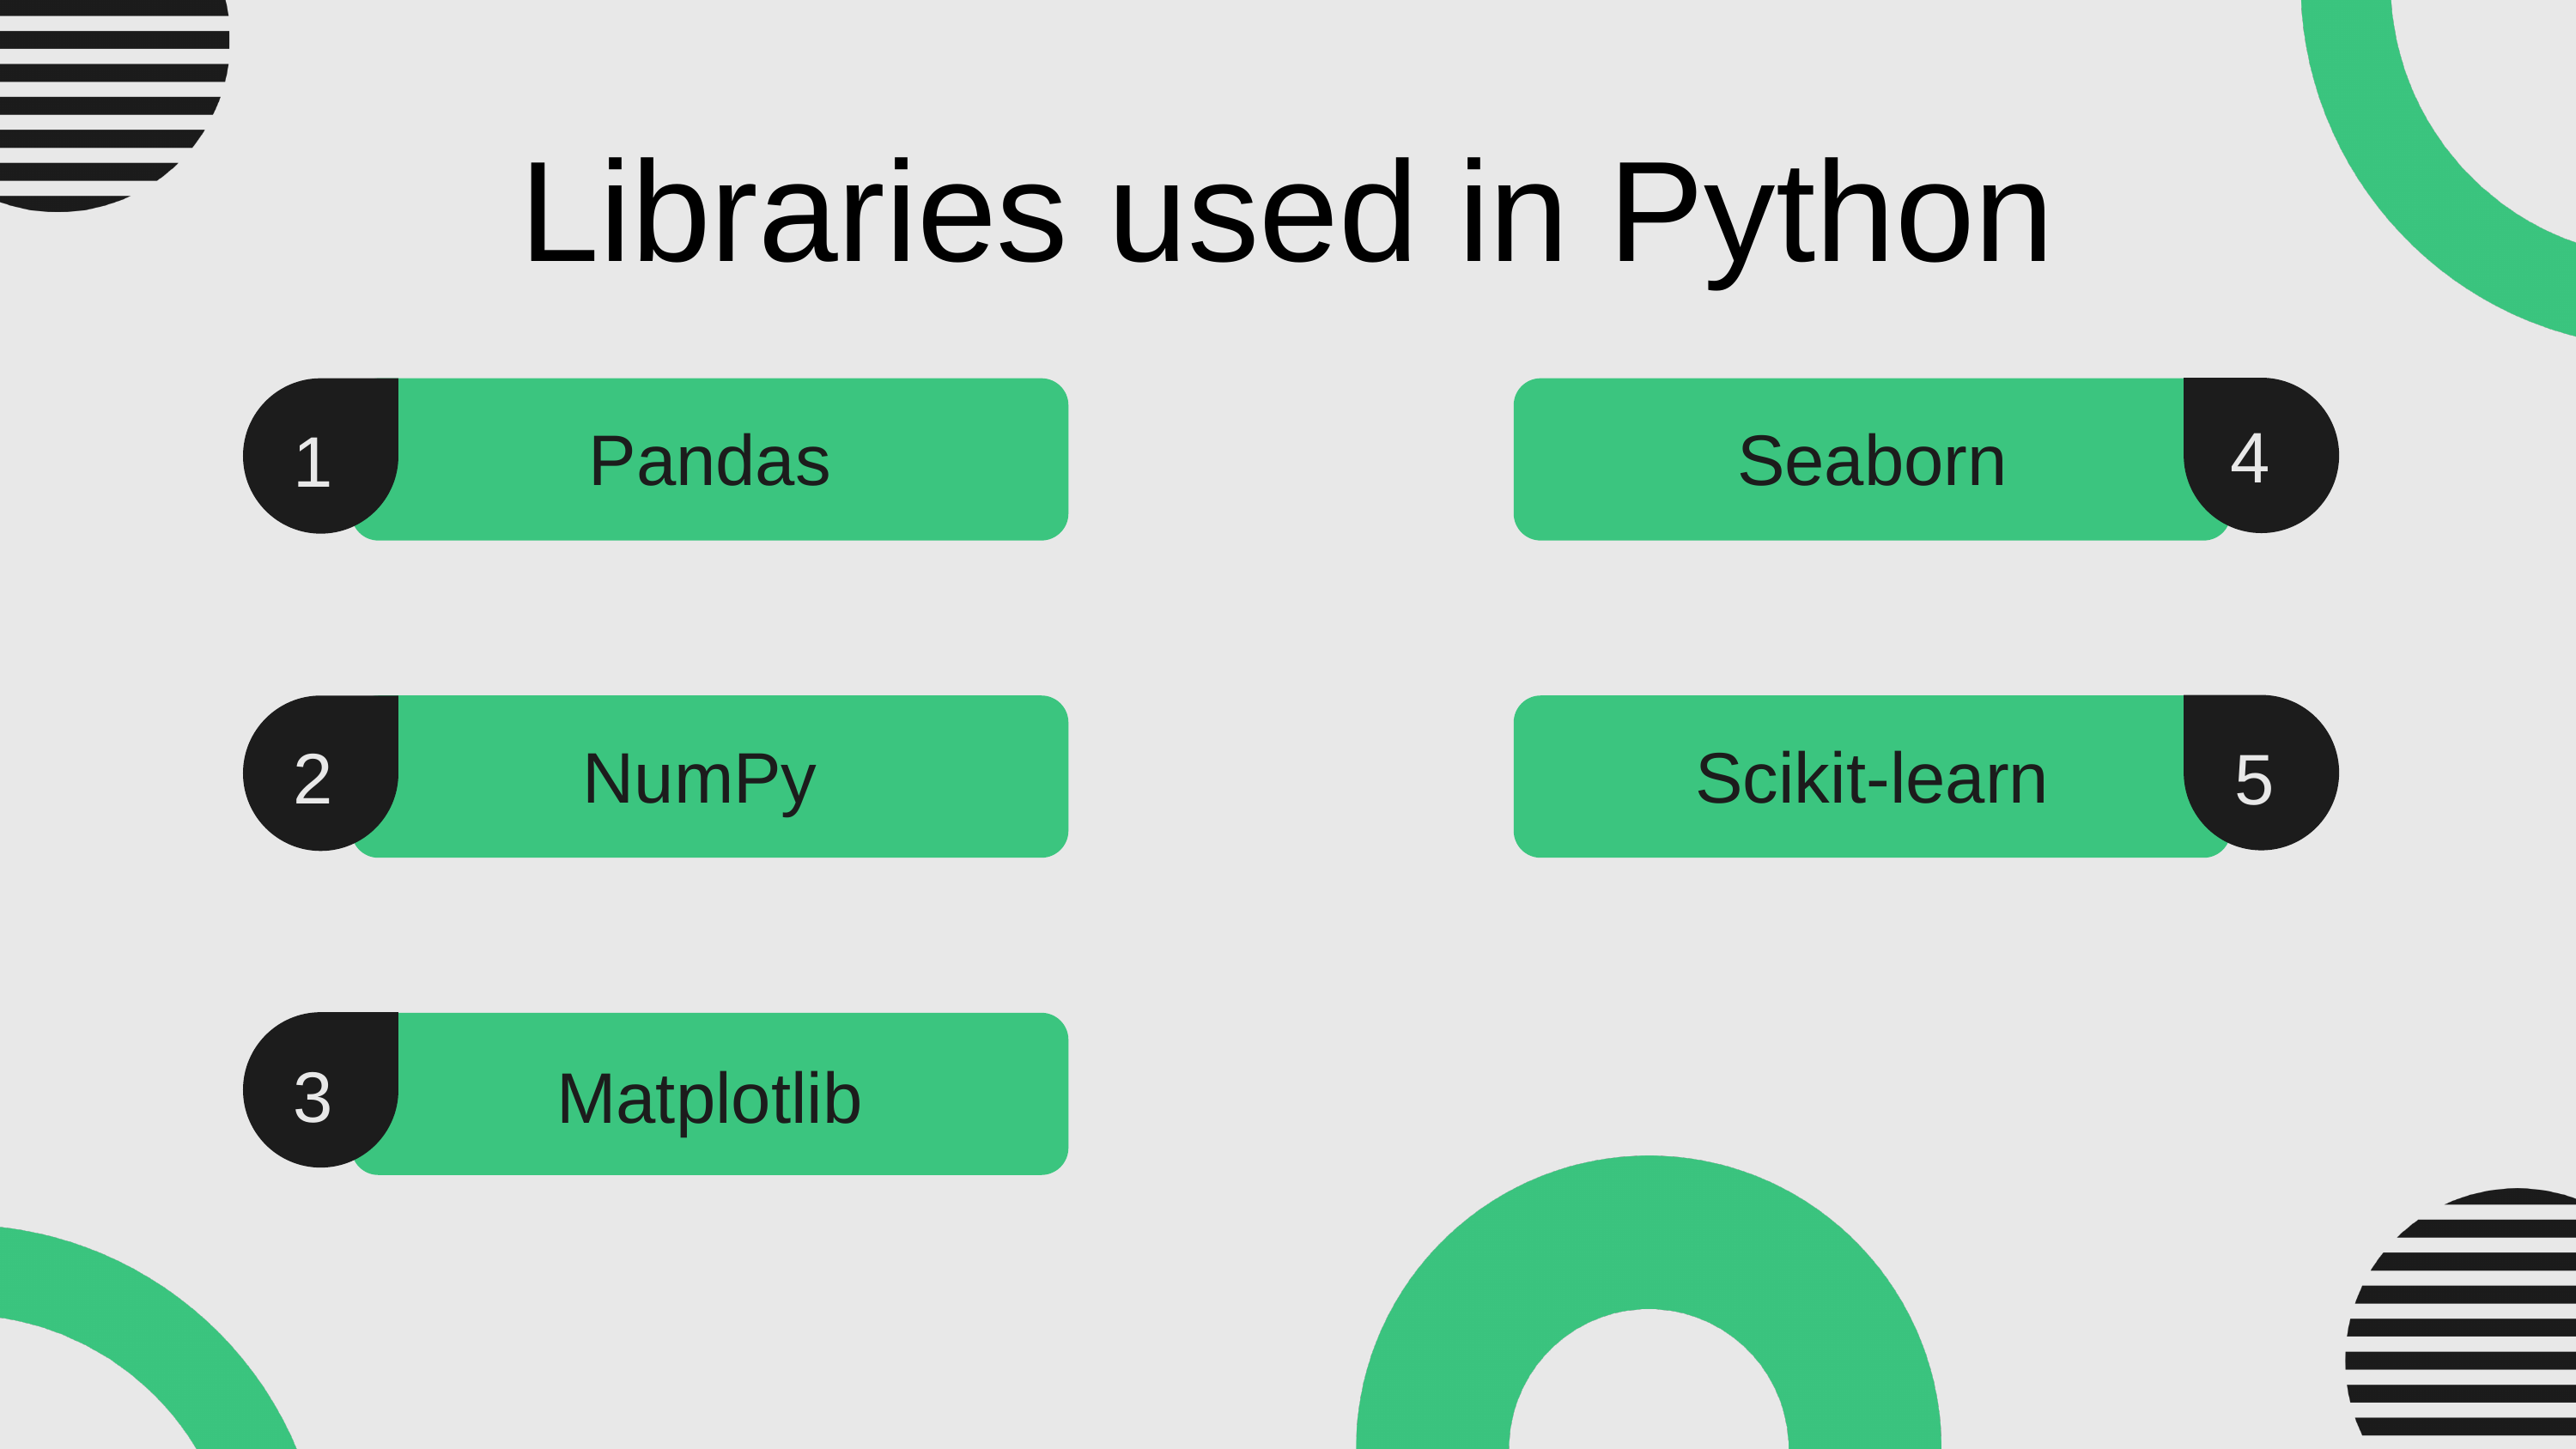

Libraries used in Python

4
Pandas
Seaborn
1

NumPy
Scikit-learn
2
5

3
Matplotlib